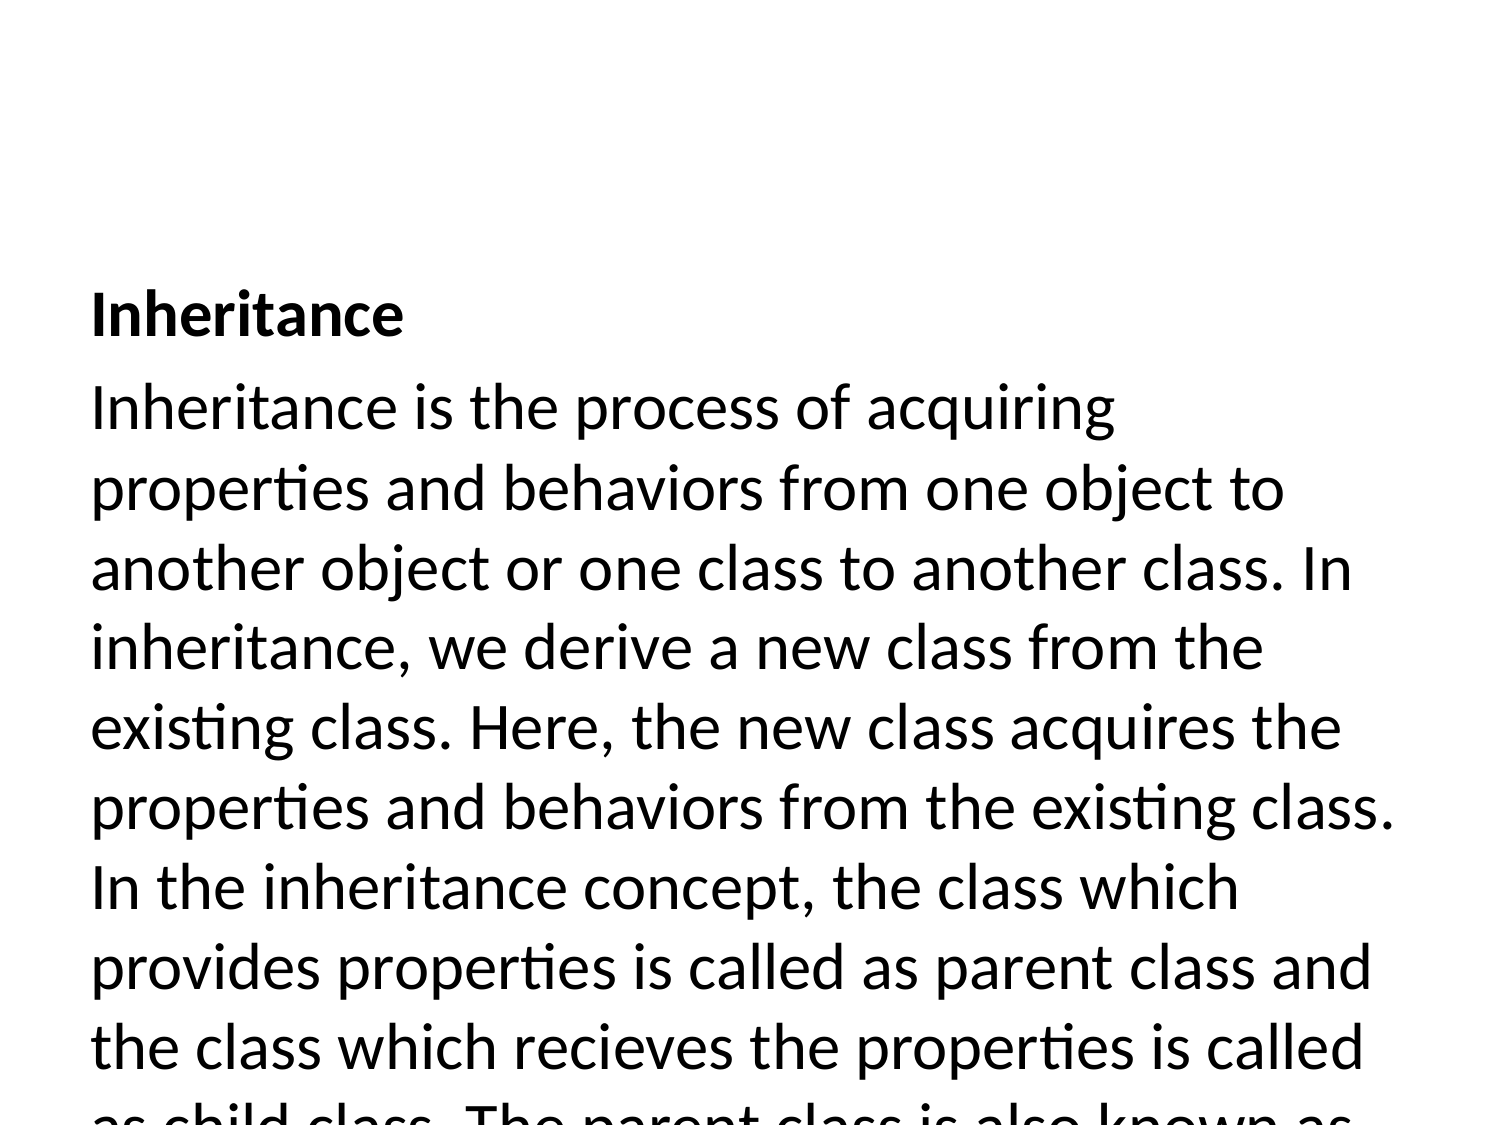

Inheritance
Inheritance is the process of acquiring properties and behaviors from one object to another object or one class to another class. In inheritance, we derive a new class from the existing class. Here, the new class acquires the properties and behaviors from the existing class. In the inheritance concept, the class which provides properties is called as parent class and the class which recieves the properties is called as child class. The parent class is also known as base class or supre class. The child class is also known as derived class or sub class.
In the inheritance, the properties and behaviors of base class extended to its derived class, but the base class never receive properties or behaviors from its derived class.
In java programming language the keyword extends is used to implement inheritance.